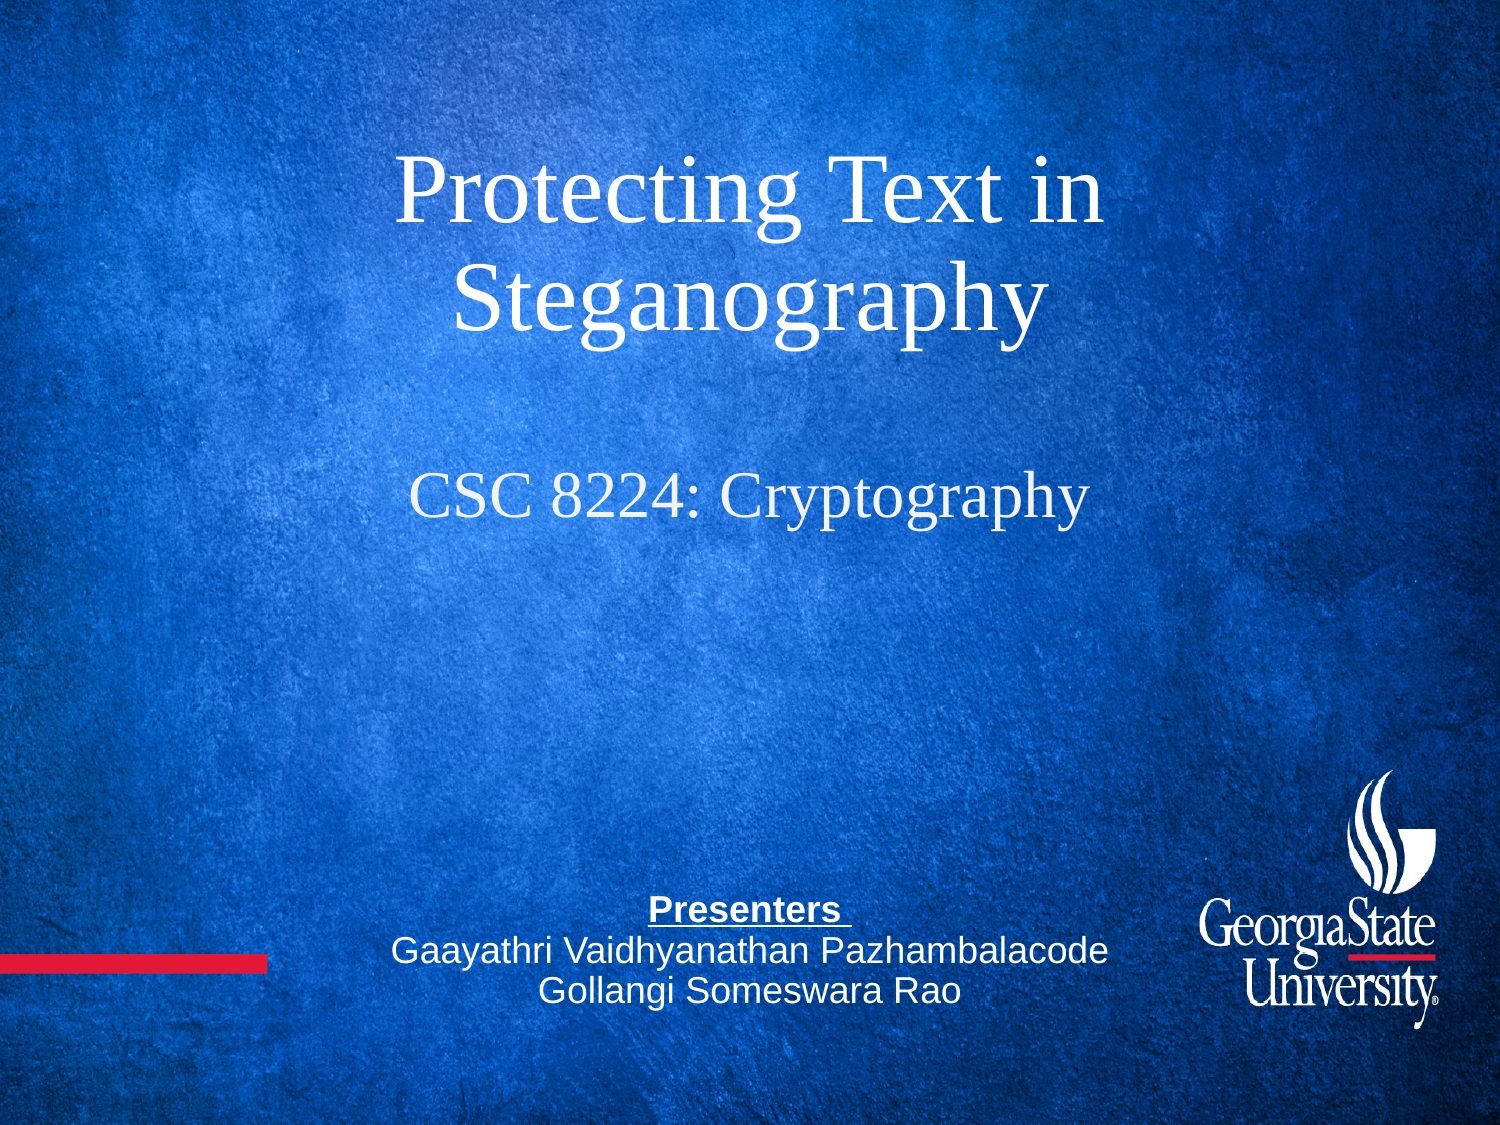

# Protecting Text in Steganography CSC 8224: Cryptography
Presenters
Gaayathri Vaidhyanathan Pazhambalacode
Gollangi Someswara Rao